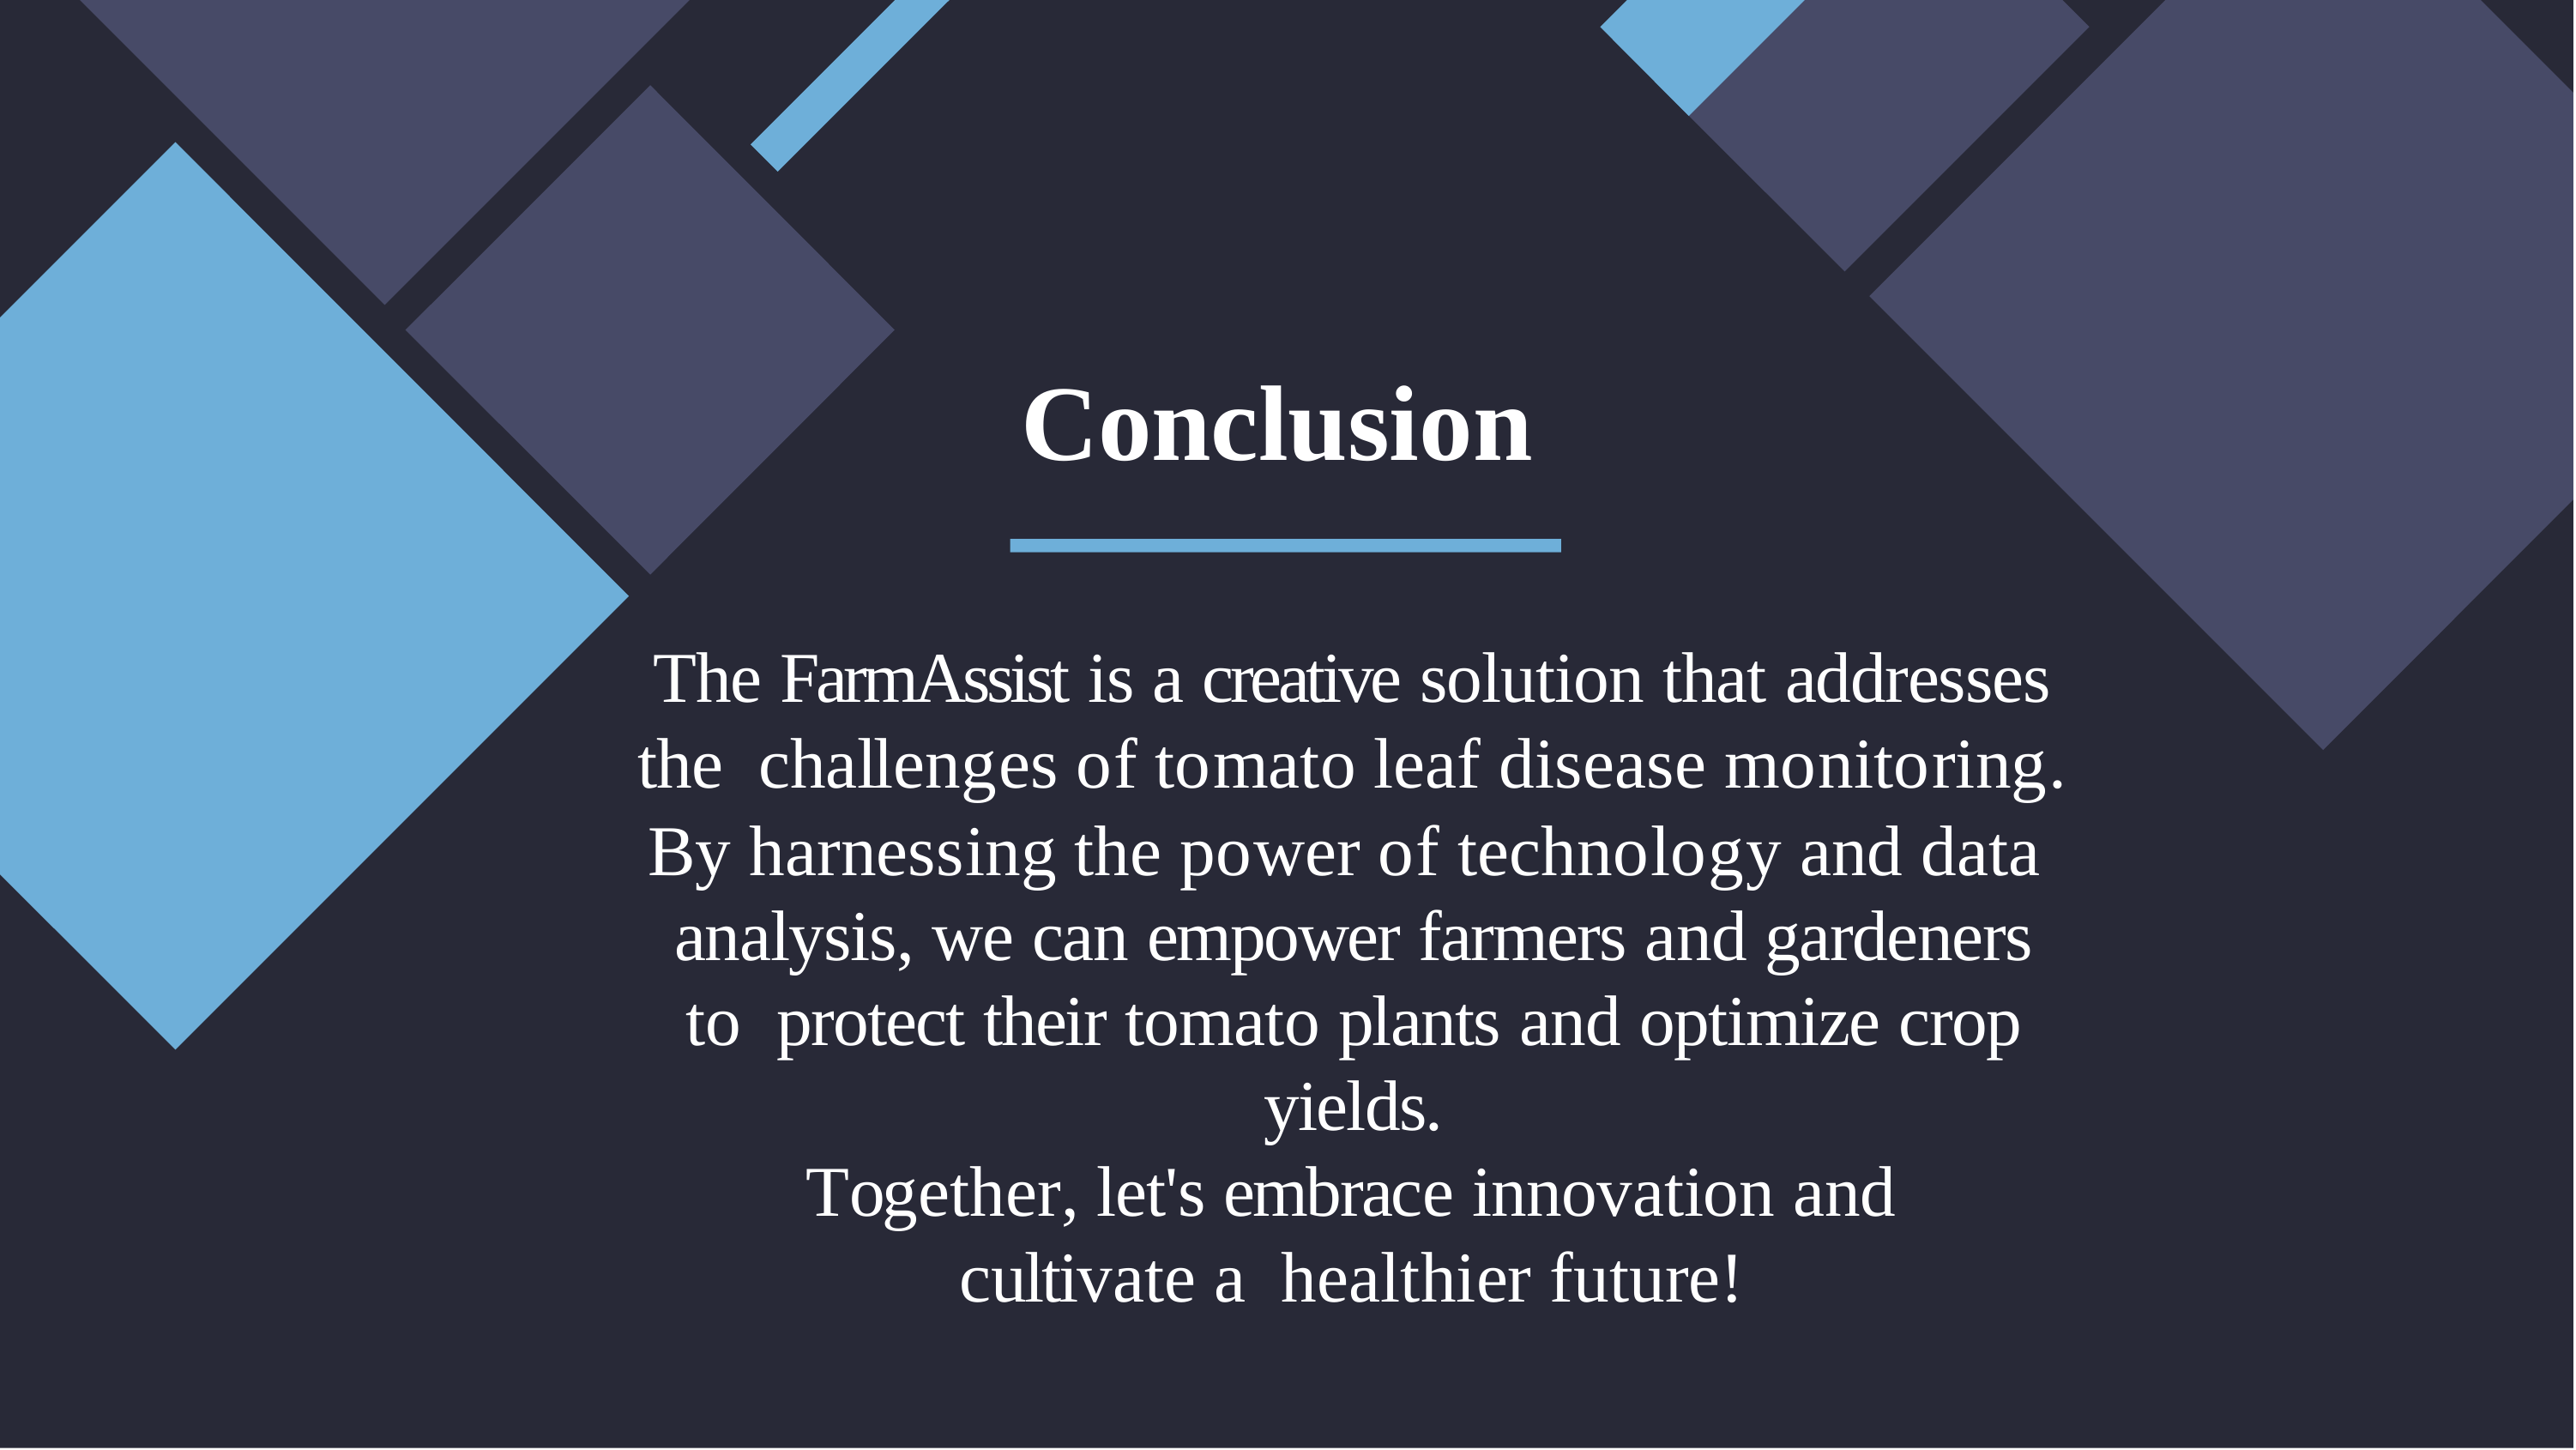

# Conclusion

The FarmAssist is a creative solution that addresses the  challenges of tomato leaf disease monitoring.
By harnessing the power of technology and data  analysis, we can empower farmers and gardeners to  protect their tomato plants and optimize crop yields.
Together, let's embrace innovation and cultivate a  healthier future!